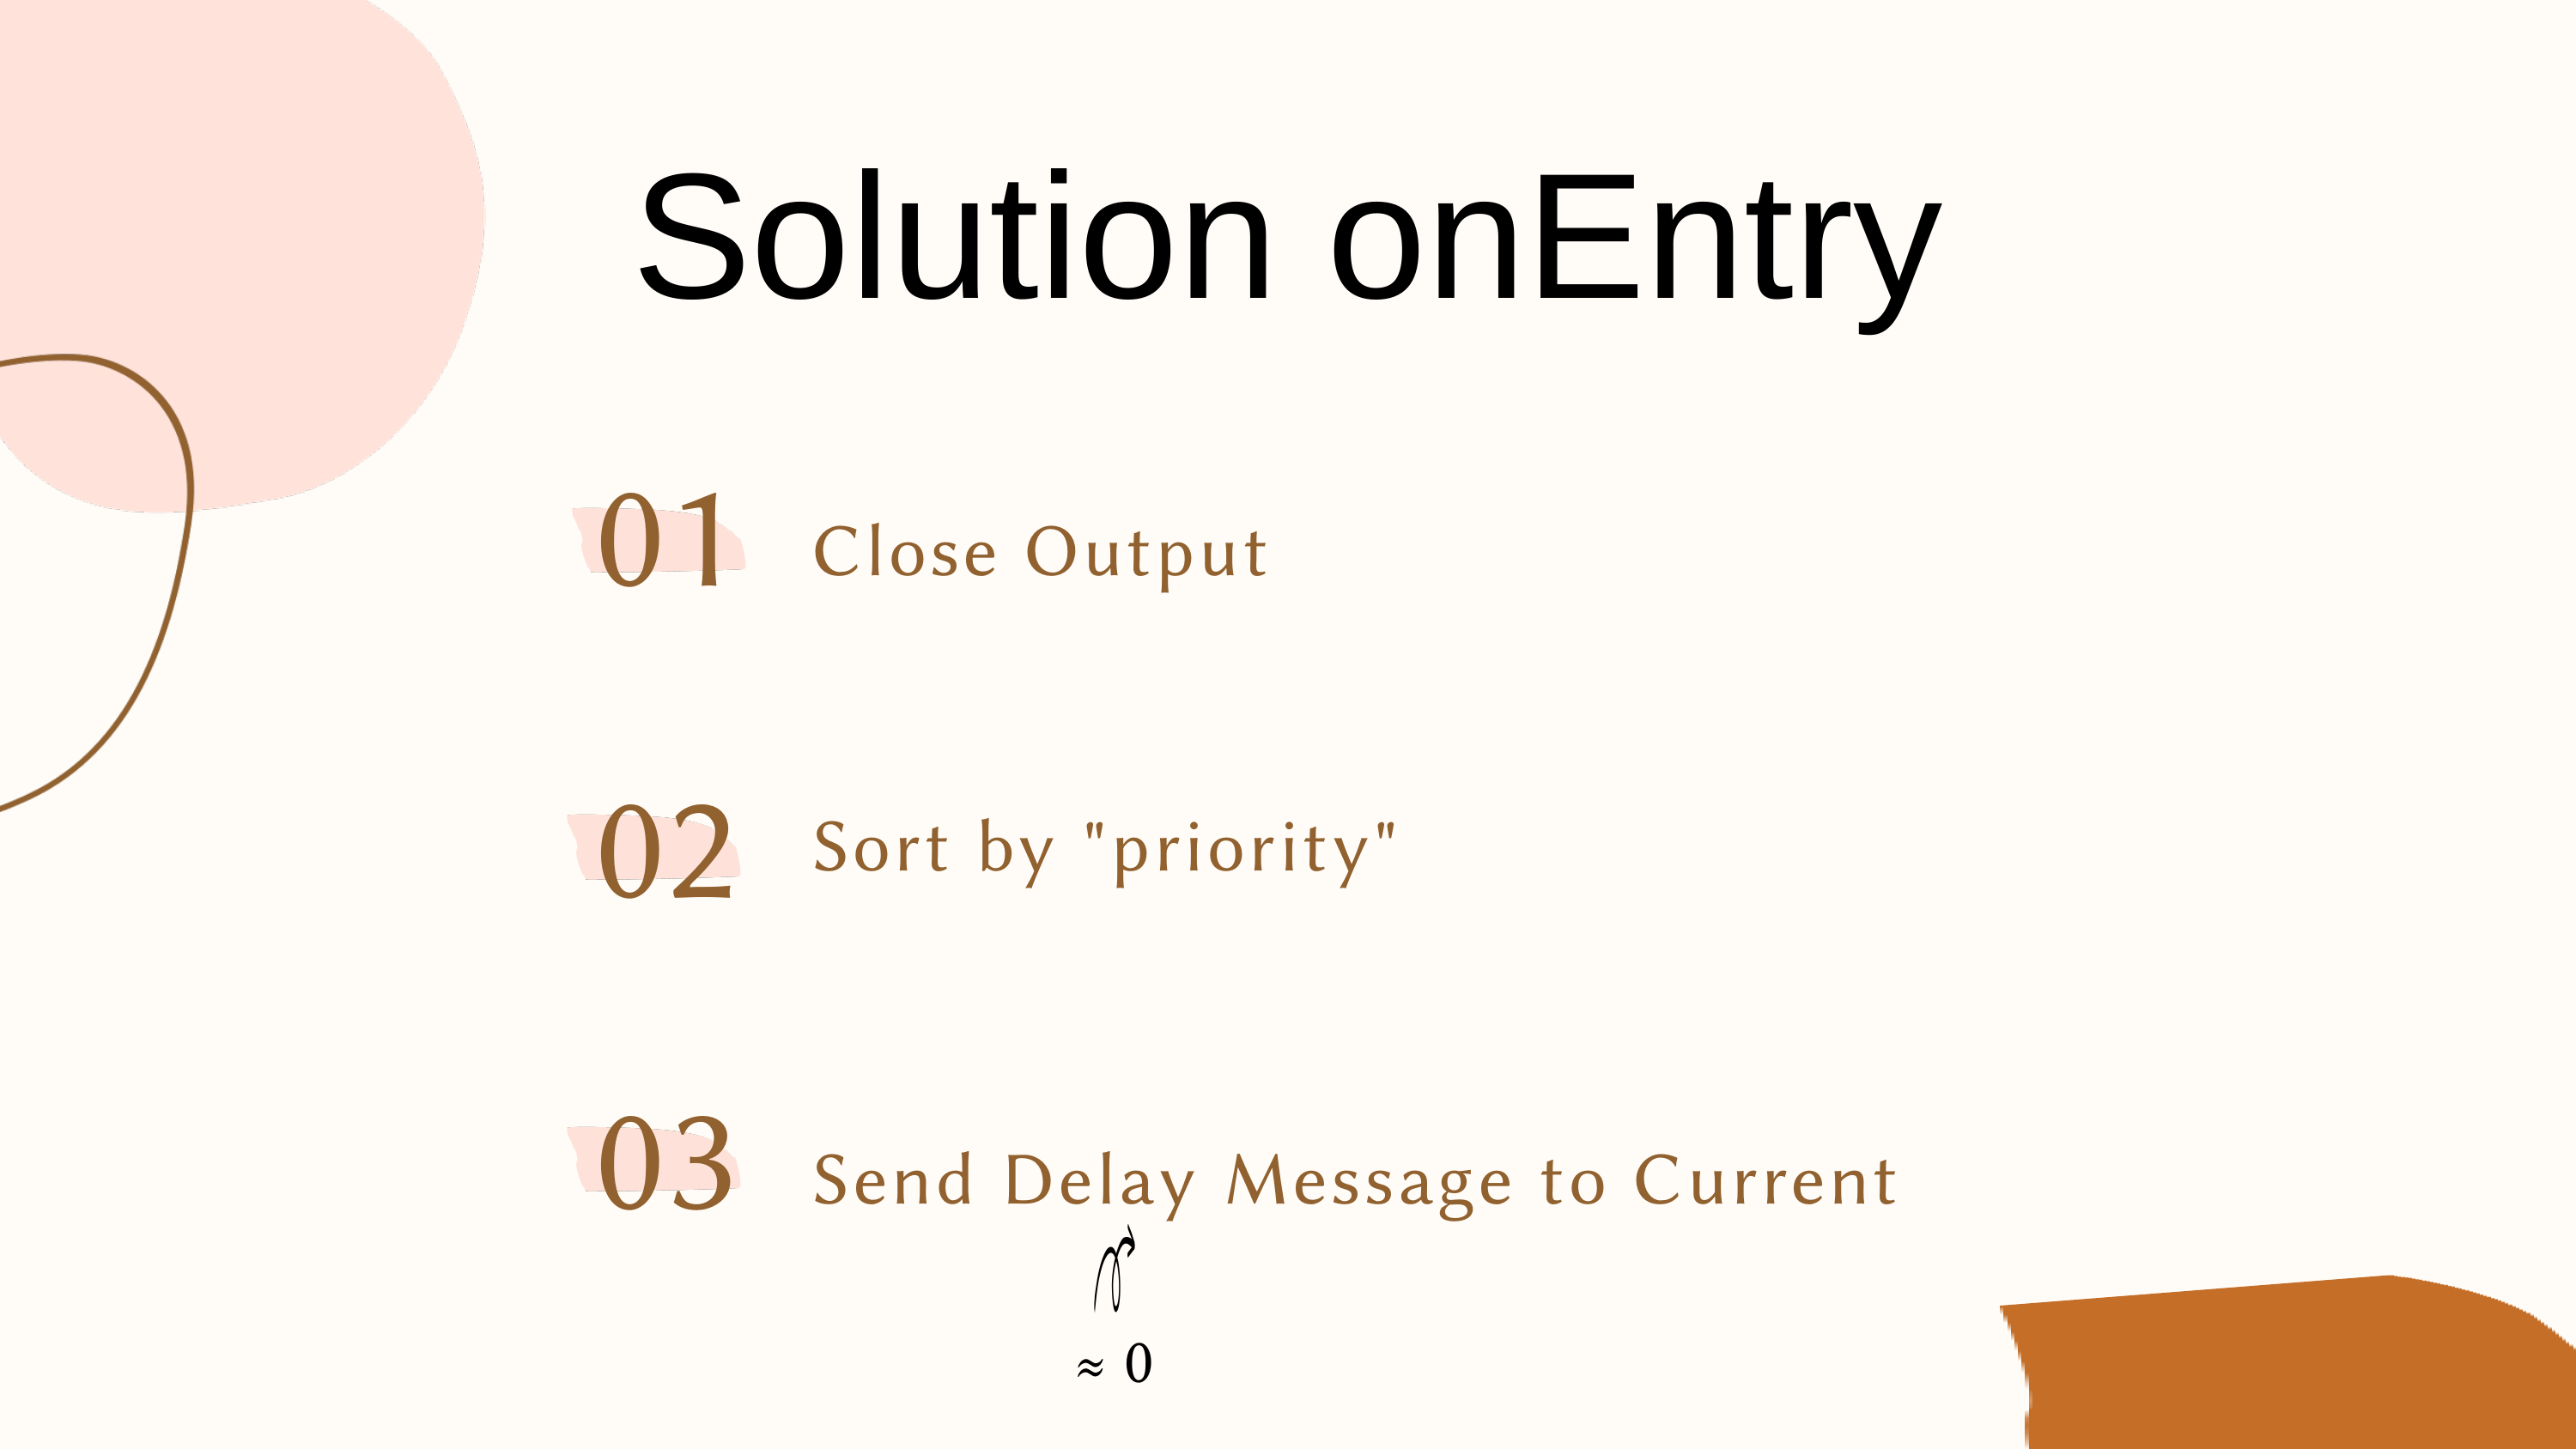

Solution onEntry

01
Close Output

02
Sort by "priority"

03
Send Delay Message to Current

≈ 0